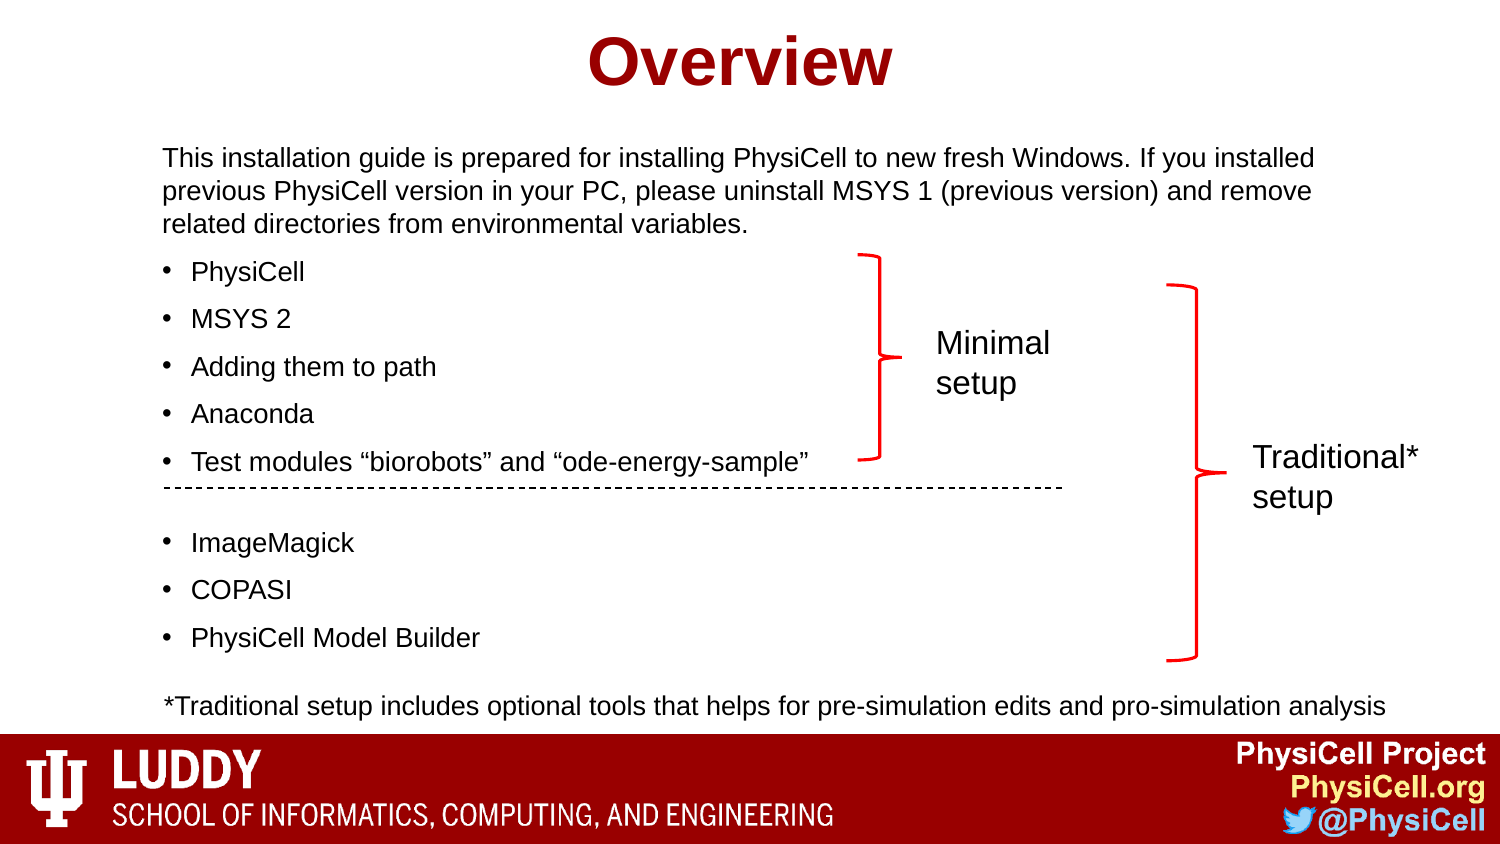

# Overview
This installation guide is prepared for installing PhysiCell to new fresh Windows. If you installed previous PhysiCell version in your PC, please uninstall MSYS 1 (previous version) and remove related directories from environmental variables.
PhysiCell
MSYS 2
Adding them to path
Anaconda
Test modules “biorobots” and “ode-energy-sample”
ImageMagick
COPASI
PhysiCell Model Builder

Minimal setup
Traditional* setup
*Traditional setup includes optional tools that helps for pre-simulation edits and pro-simulation analysis